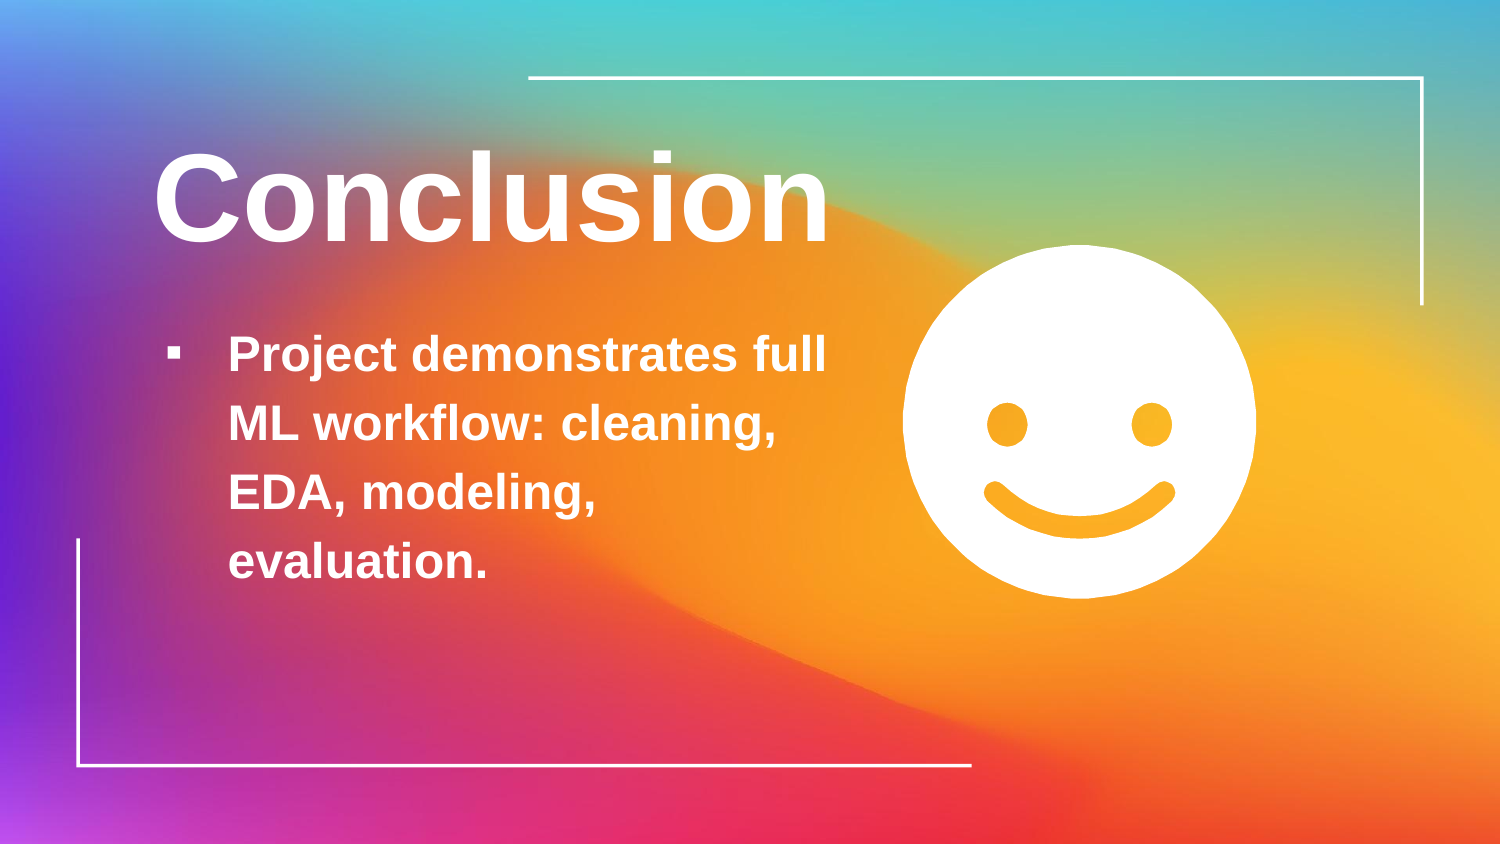

Conclusion

Project demonstrates full ML workflow: cleaning, EDA, modeling, evaluation.